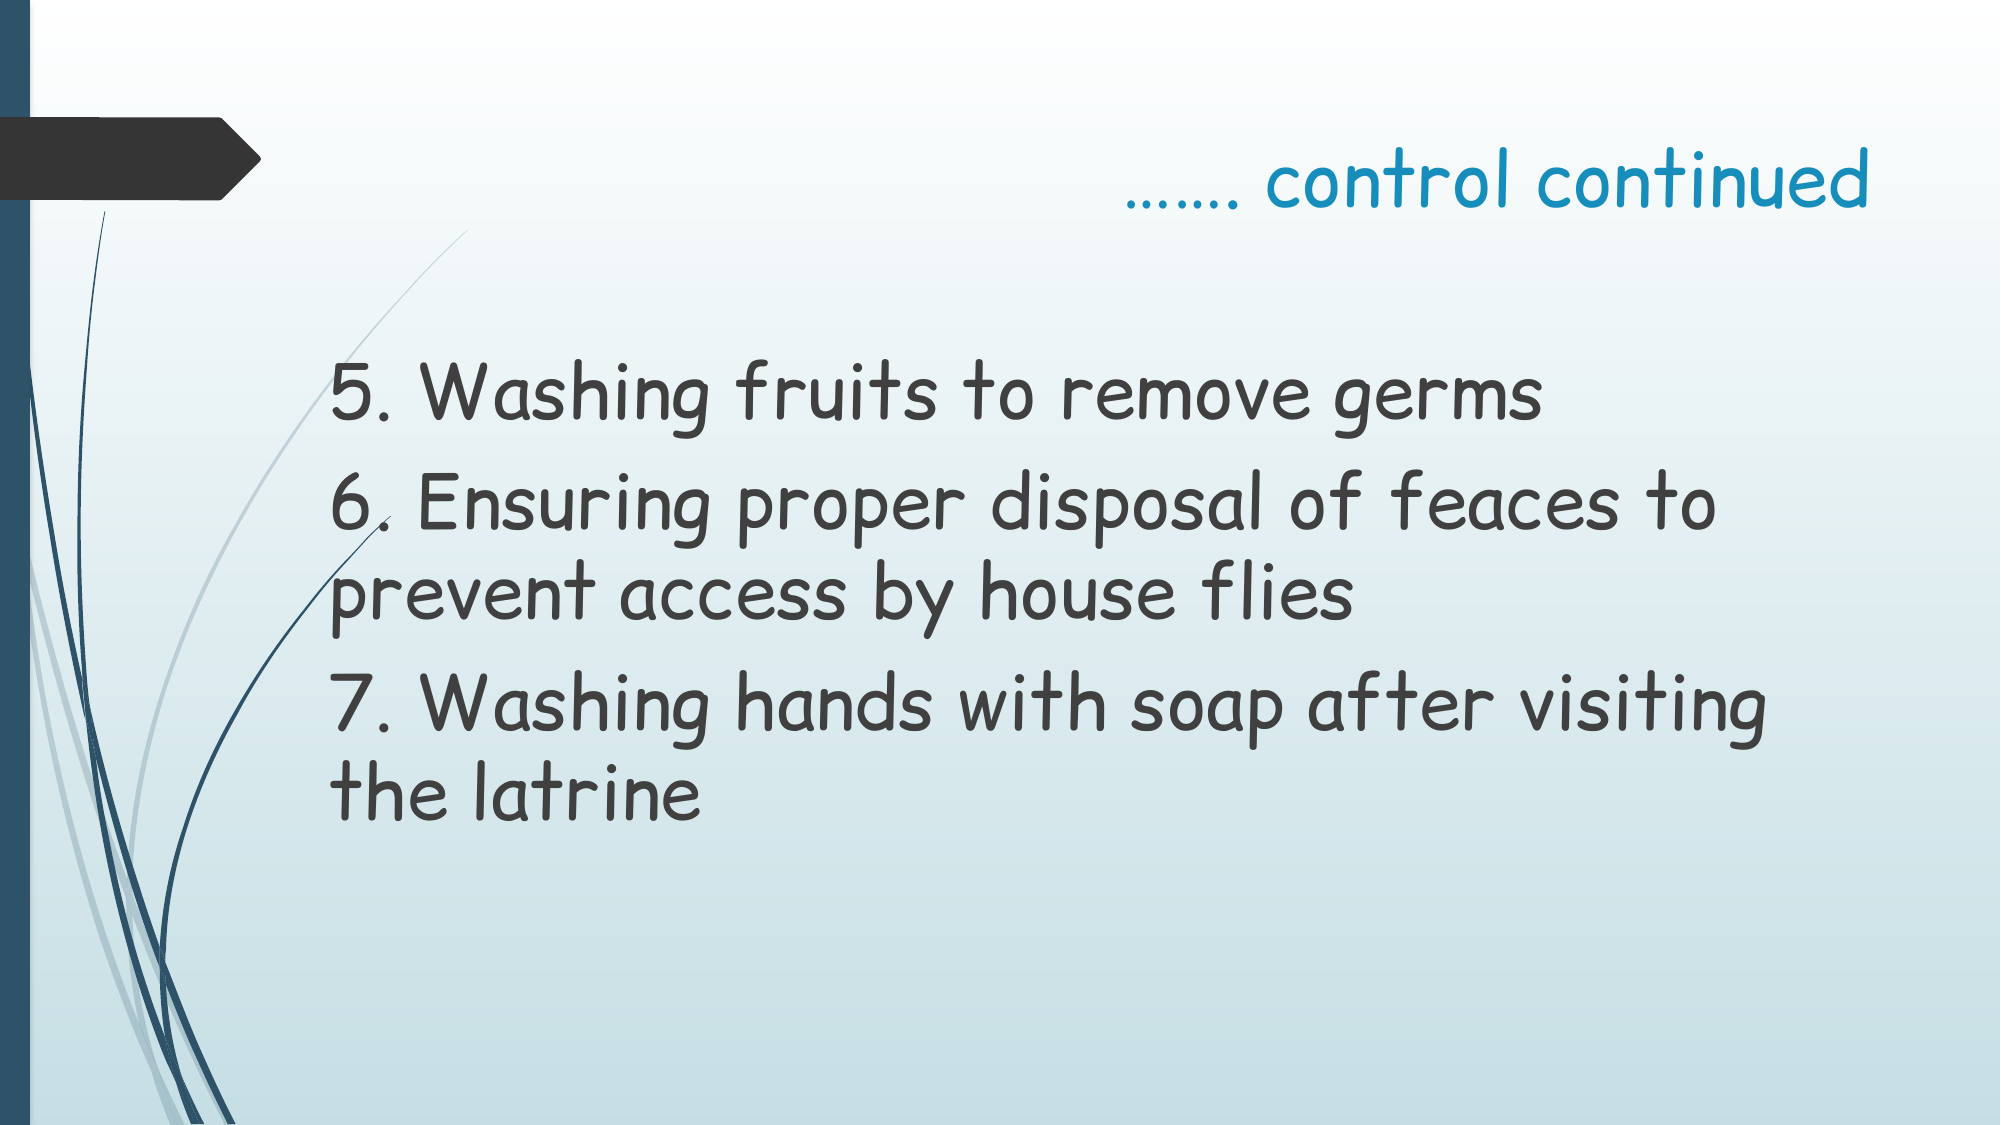

# ……. control continued
5. Washing fruits to remove germs
6. Ensuring proper disposal of feaces to prevent access by house flies
7. Washing hands with soap after visiting the latrine